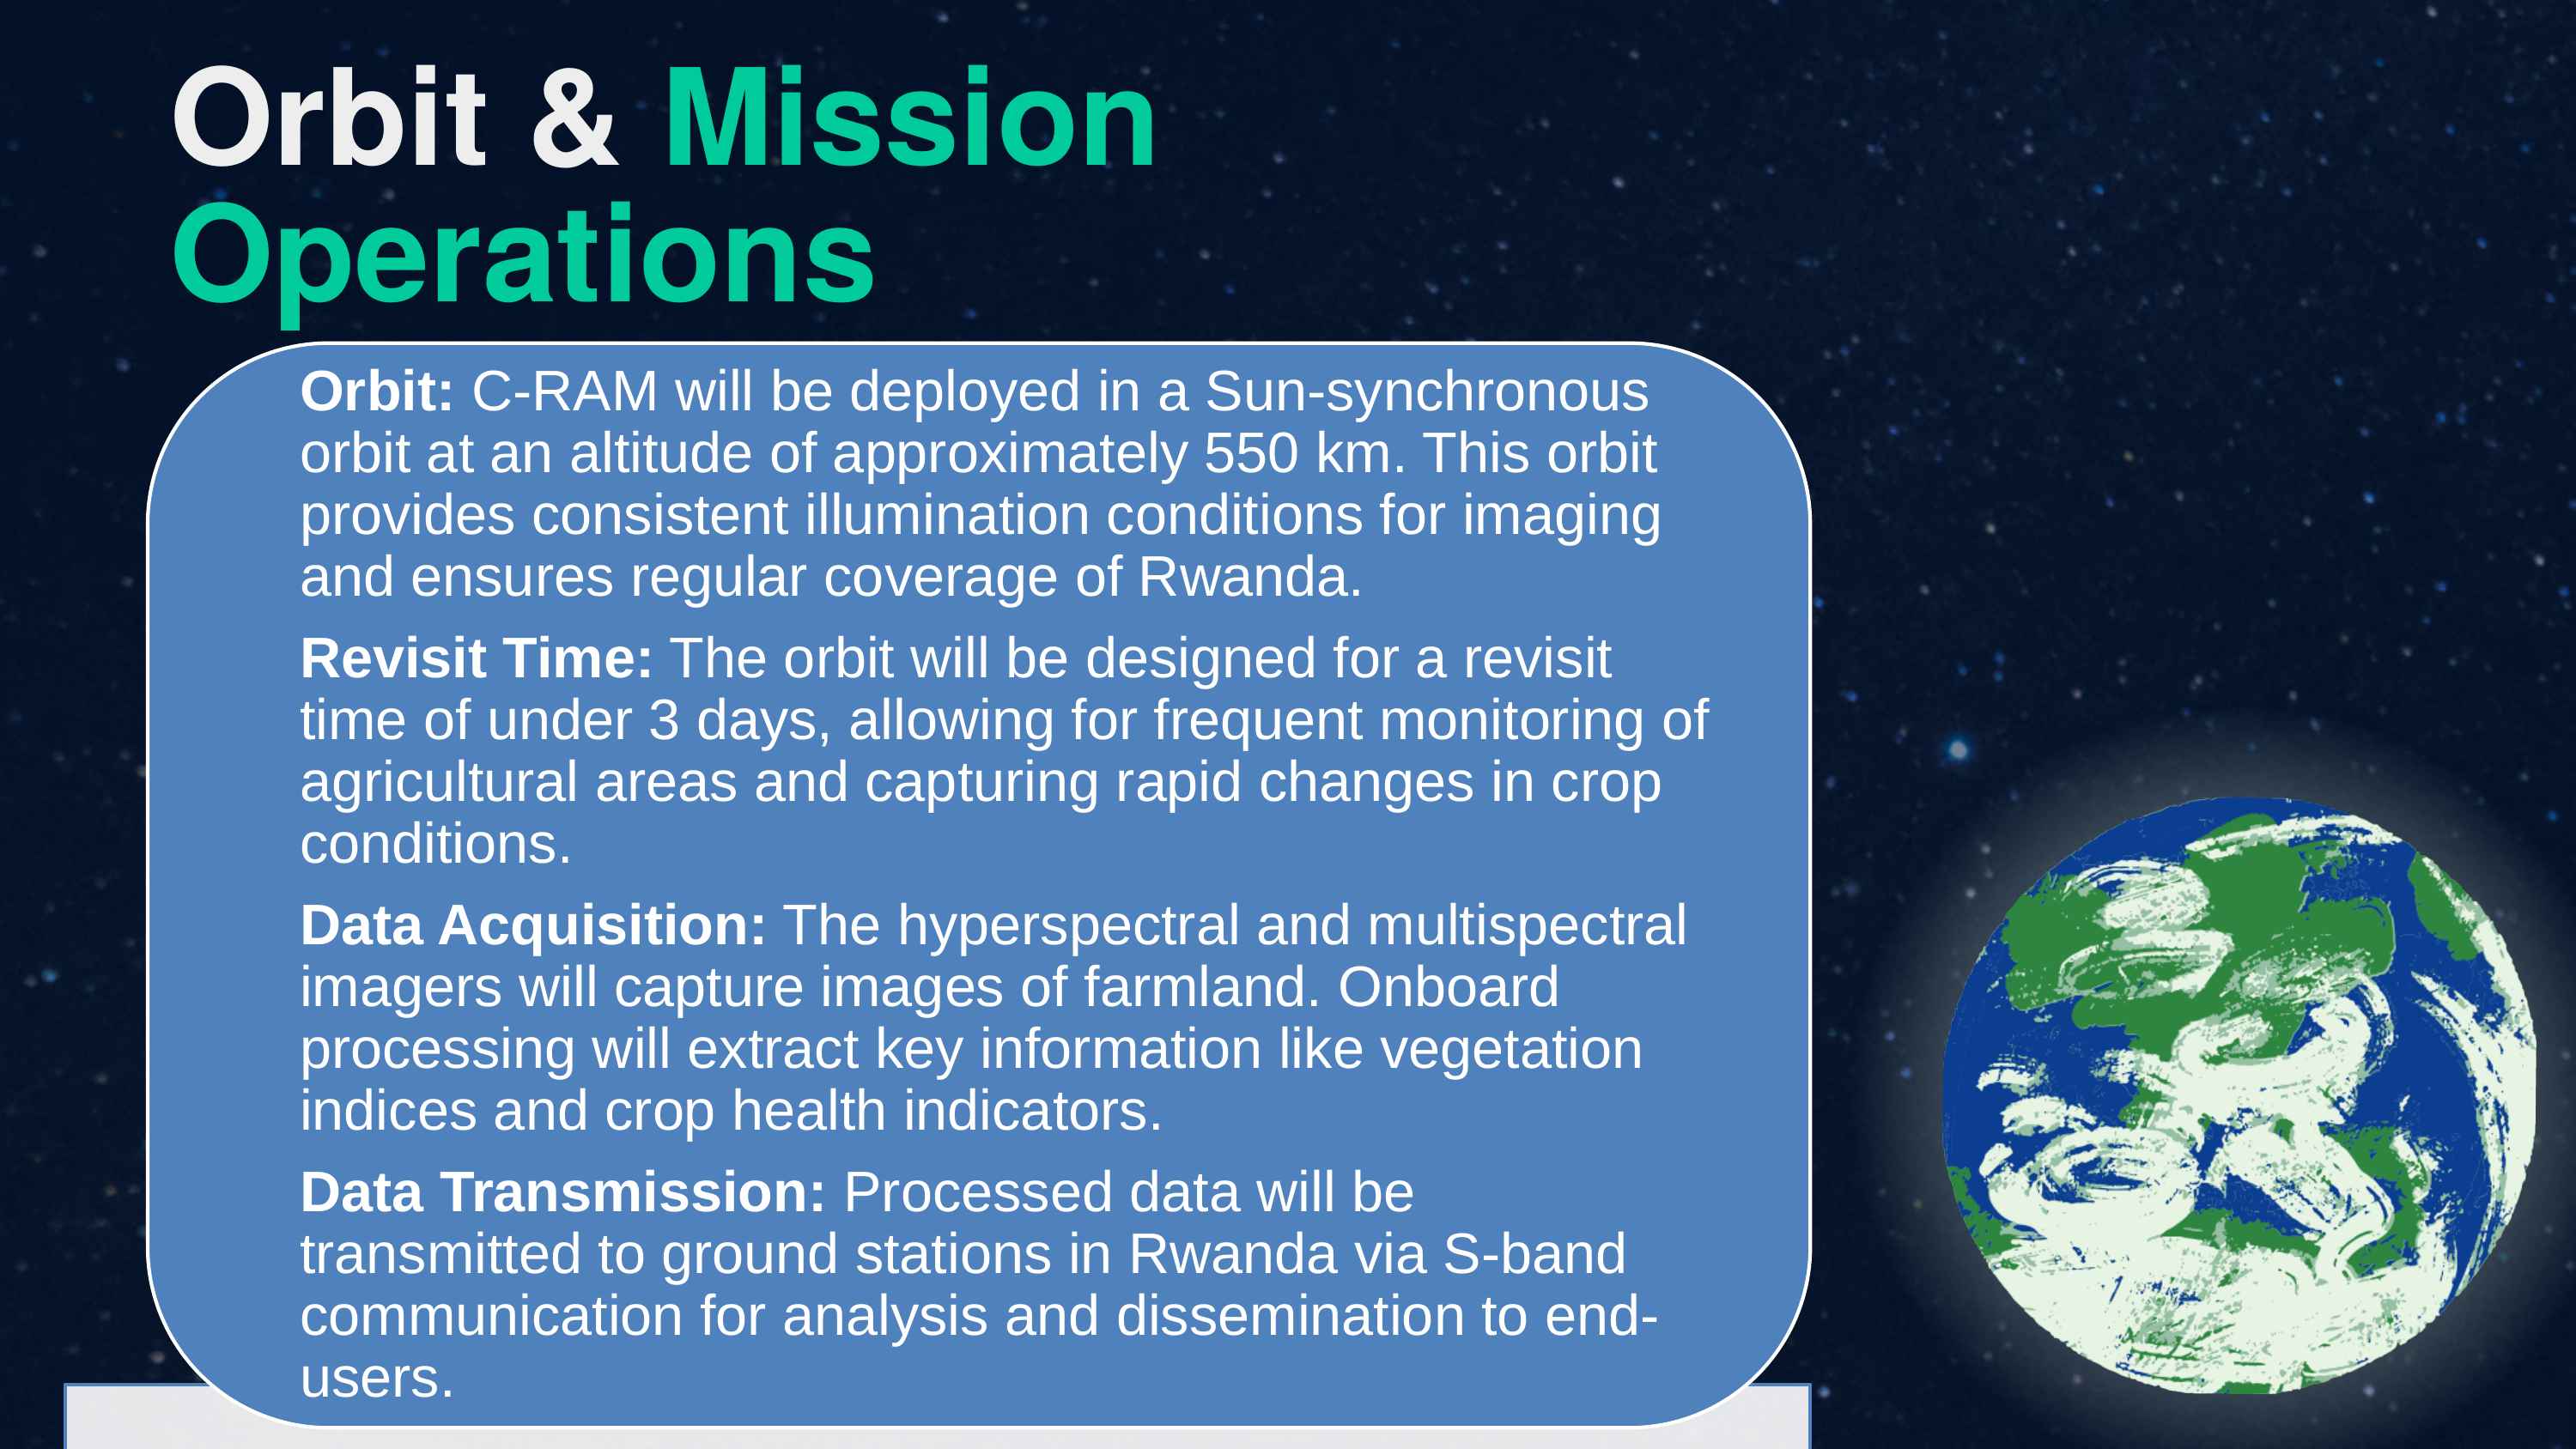

Orbit & Mission Operations
Orbit: C-RAM will be deployed in a Sun-synchronous orbit at an altitude of approximately 550 km. This orbit provides consistent illumination conditions for imaging and ensures regular coverage of Rwanda.
Revisit Time: The orbit will be designed for a revisit time of under 3 days, allowing for frequent monitoring of agricultural areas and capturing rapid changes in crop conditions.
Data Acquisition: The hyperspectral and multispectral imagers will capture images of farmland. Onboard processing will extract key information like vegetation indices and crop health indicators.
Data Transmission: Processed data will be transmitted to ground stations in Rwanda via S-band communication for analysis and dissemination to end-users.